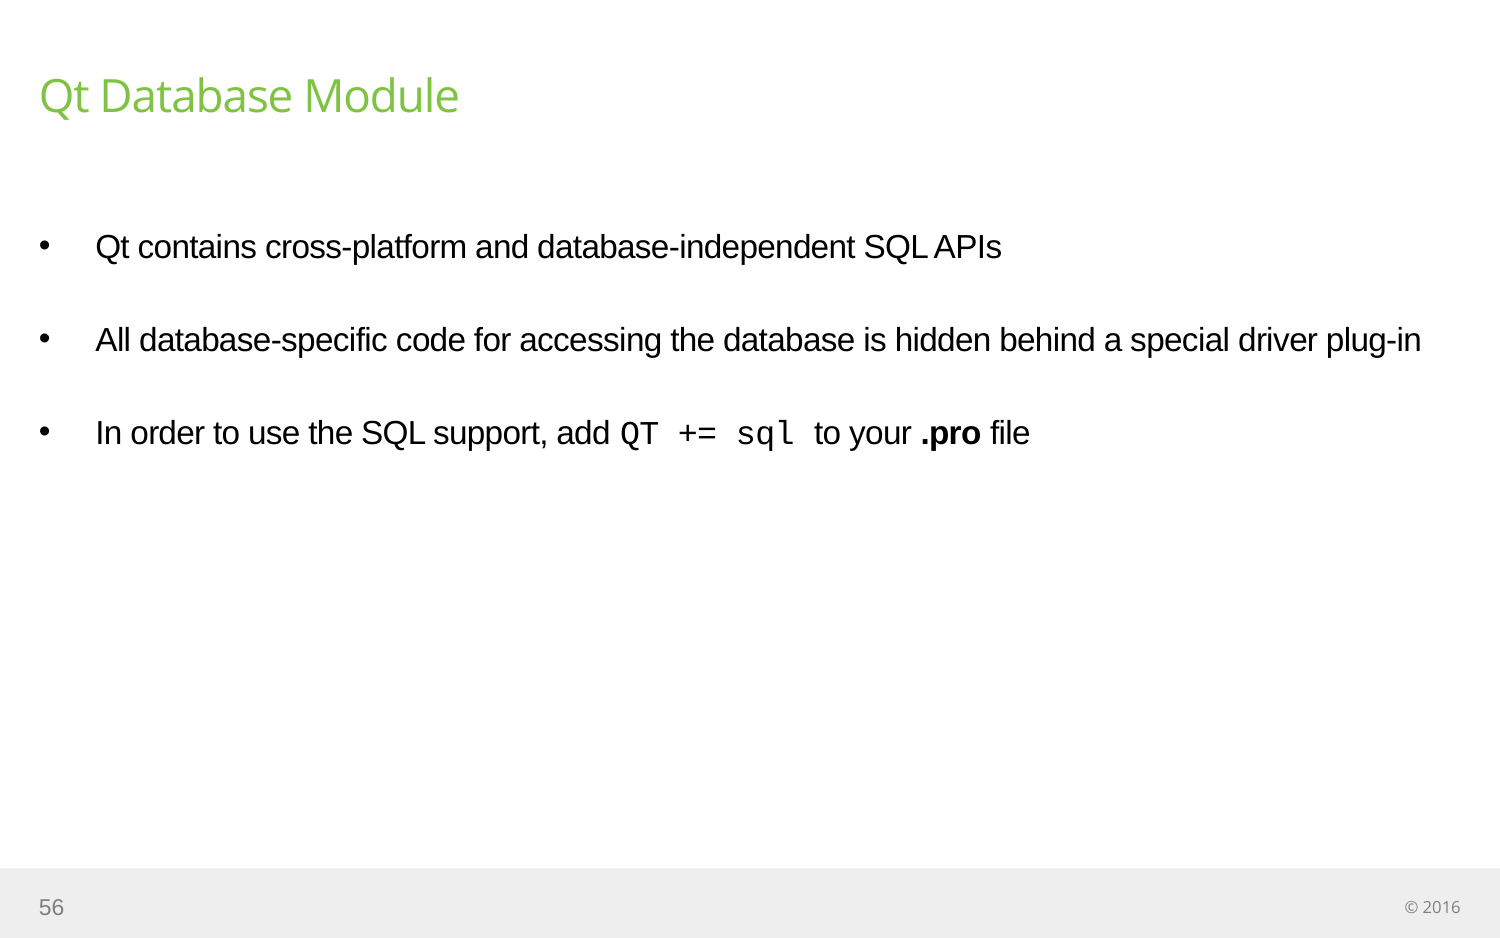

# Qt Database Module
Qt contains cross-platform and database-independent SQL APIs

All database-specific code for accessing the database is hidden behind a special driver plug-in

In order to use the SQL support, add QT += sql to your .pro file

56
© 2016